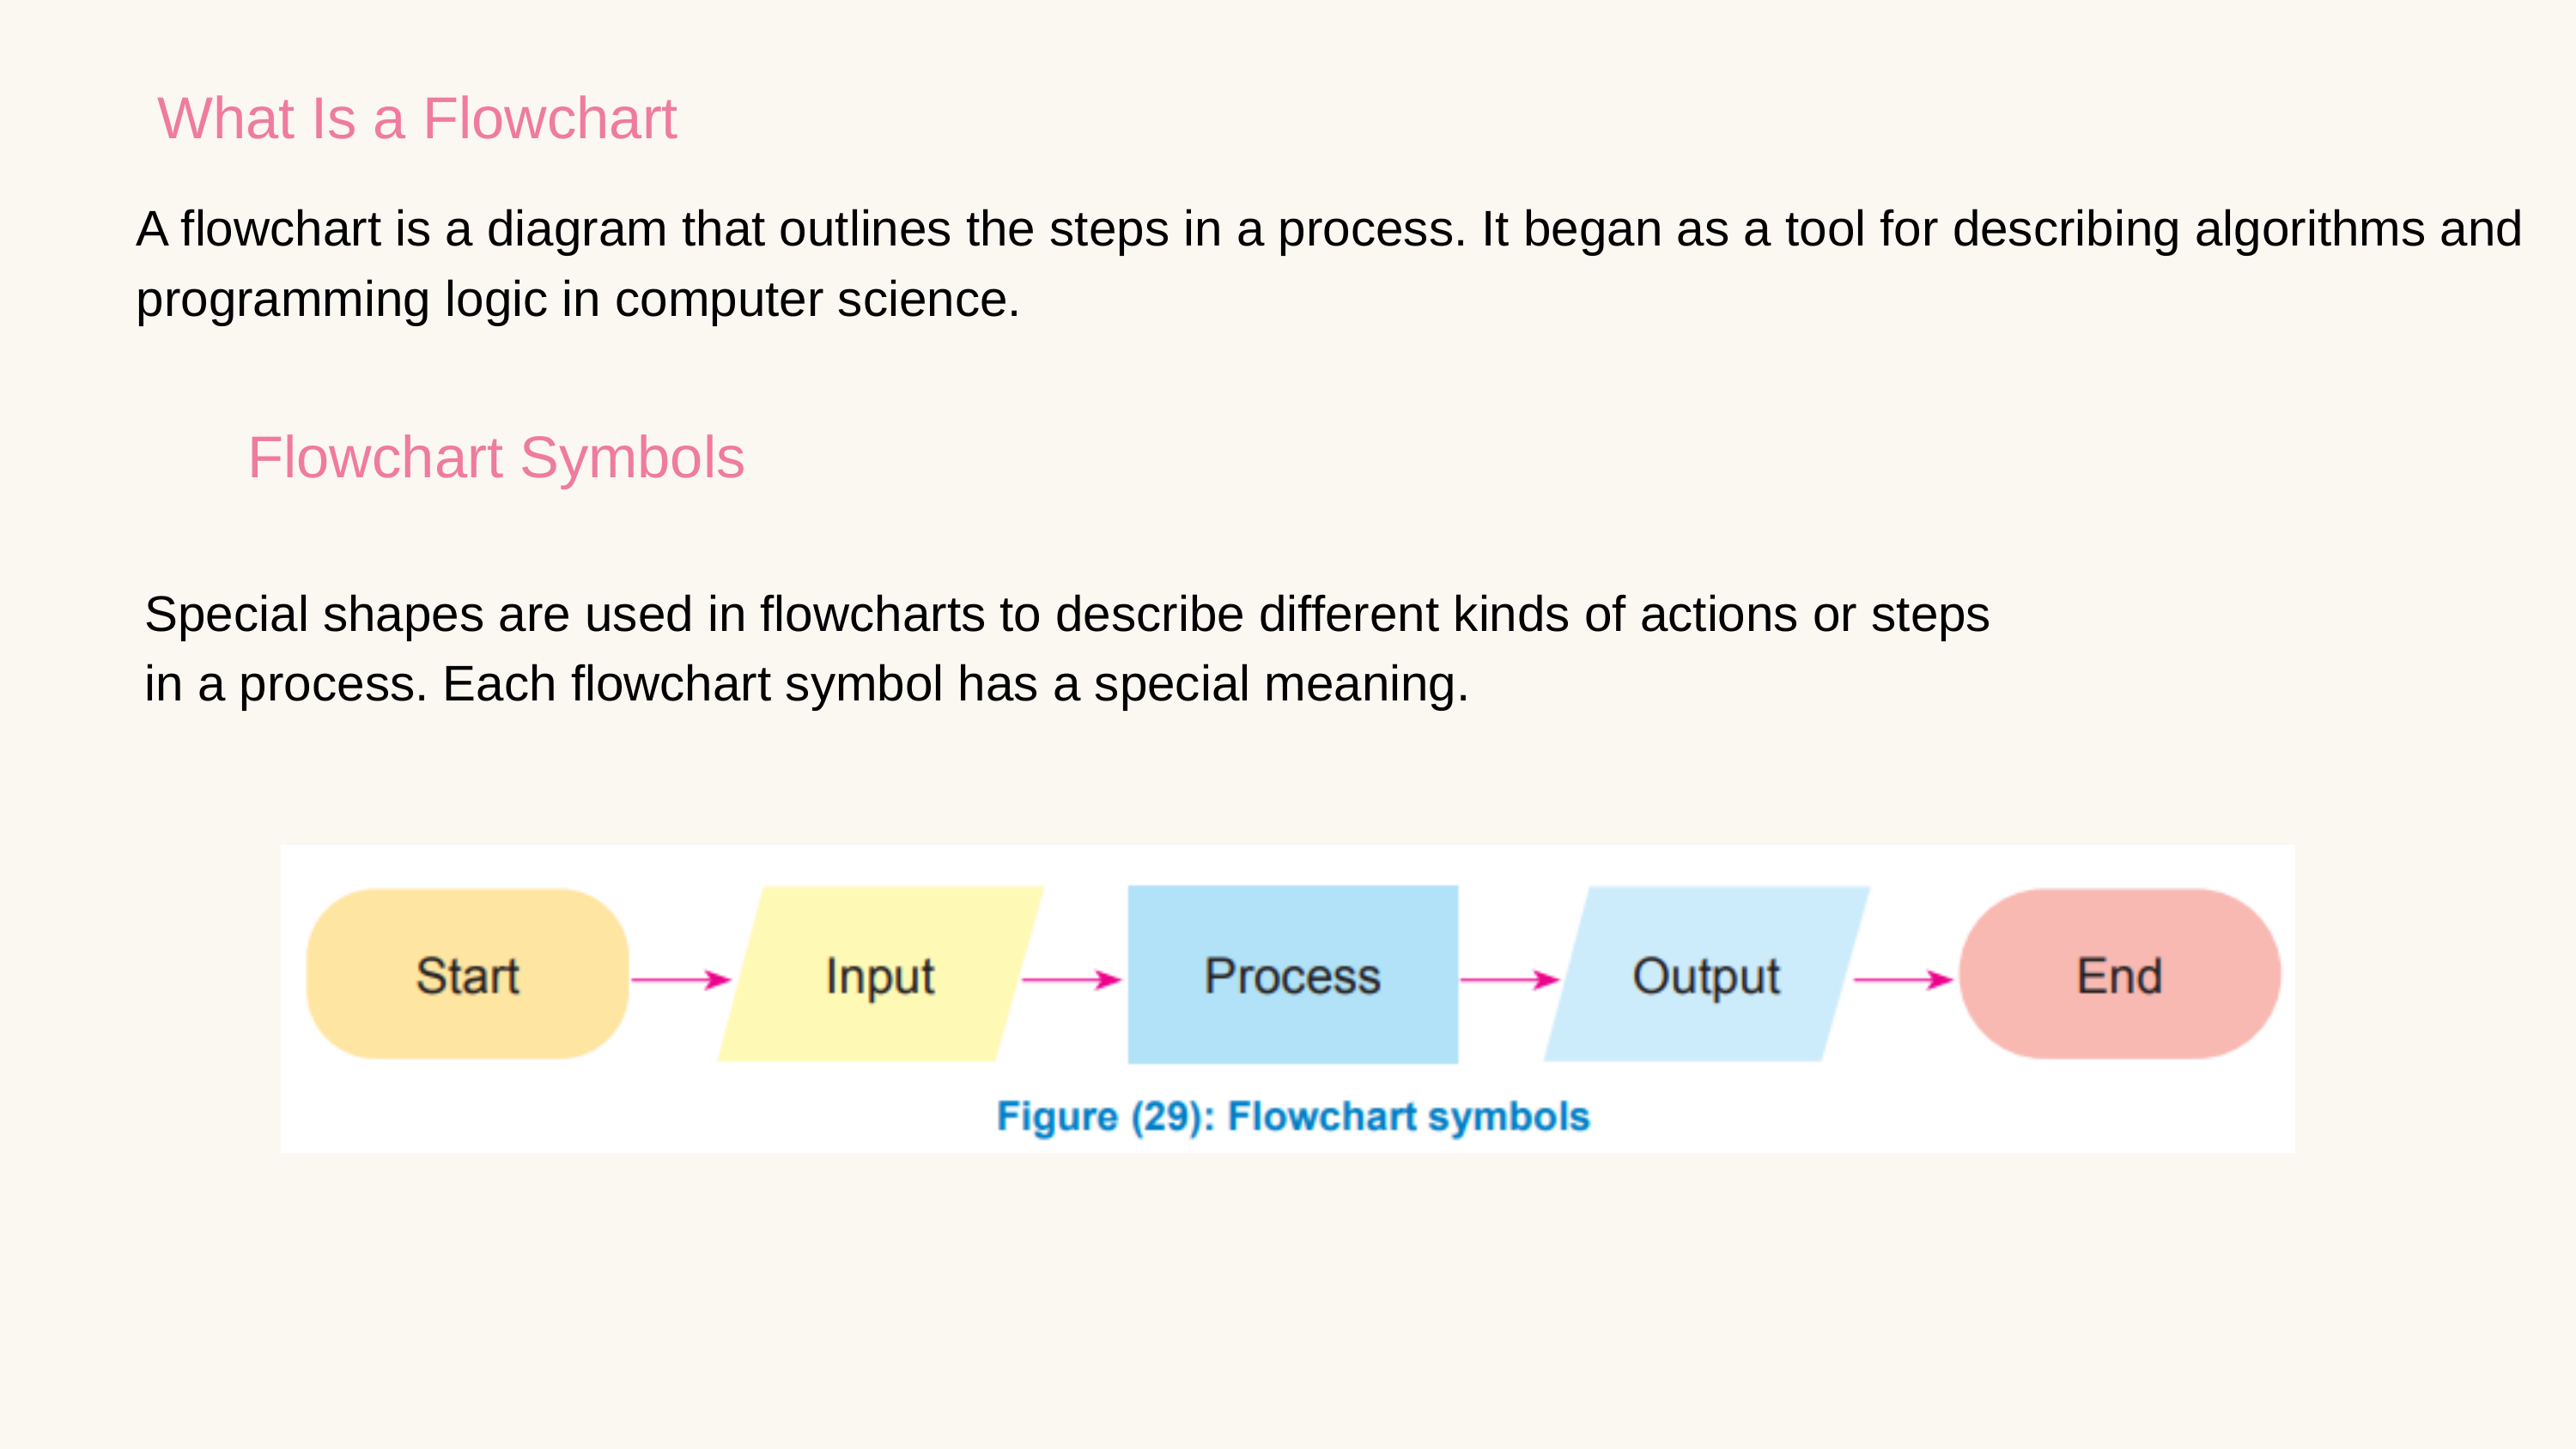

What Is a Flowchart
A flowchart is a diagram that outlines the steps in a process. It began as a tool for describing algorithms and programming logic in computer science.
Flowchart Symbols
Special shapes are used in flowcharts to describe different kinds of actions or steps
in a process. Each flowchart symbol has a special meaning.